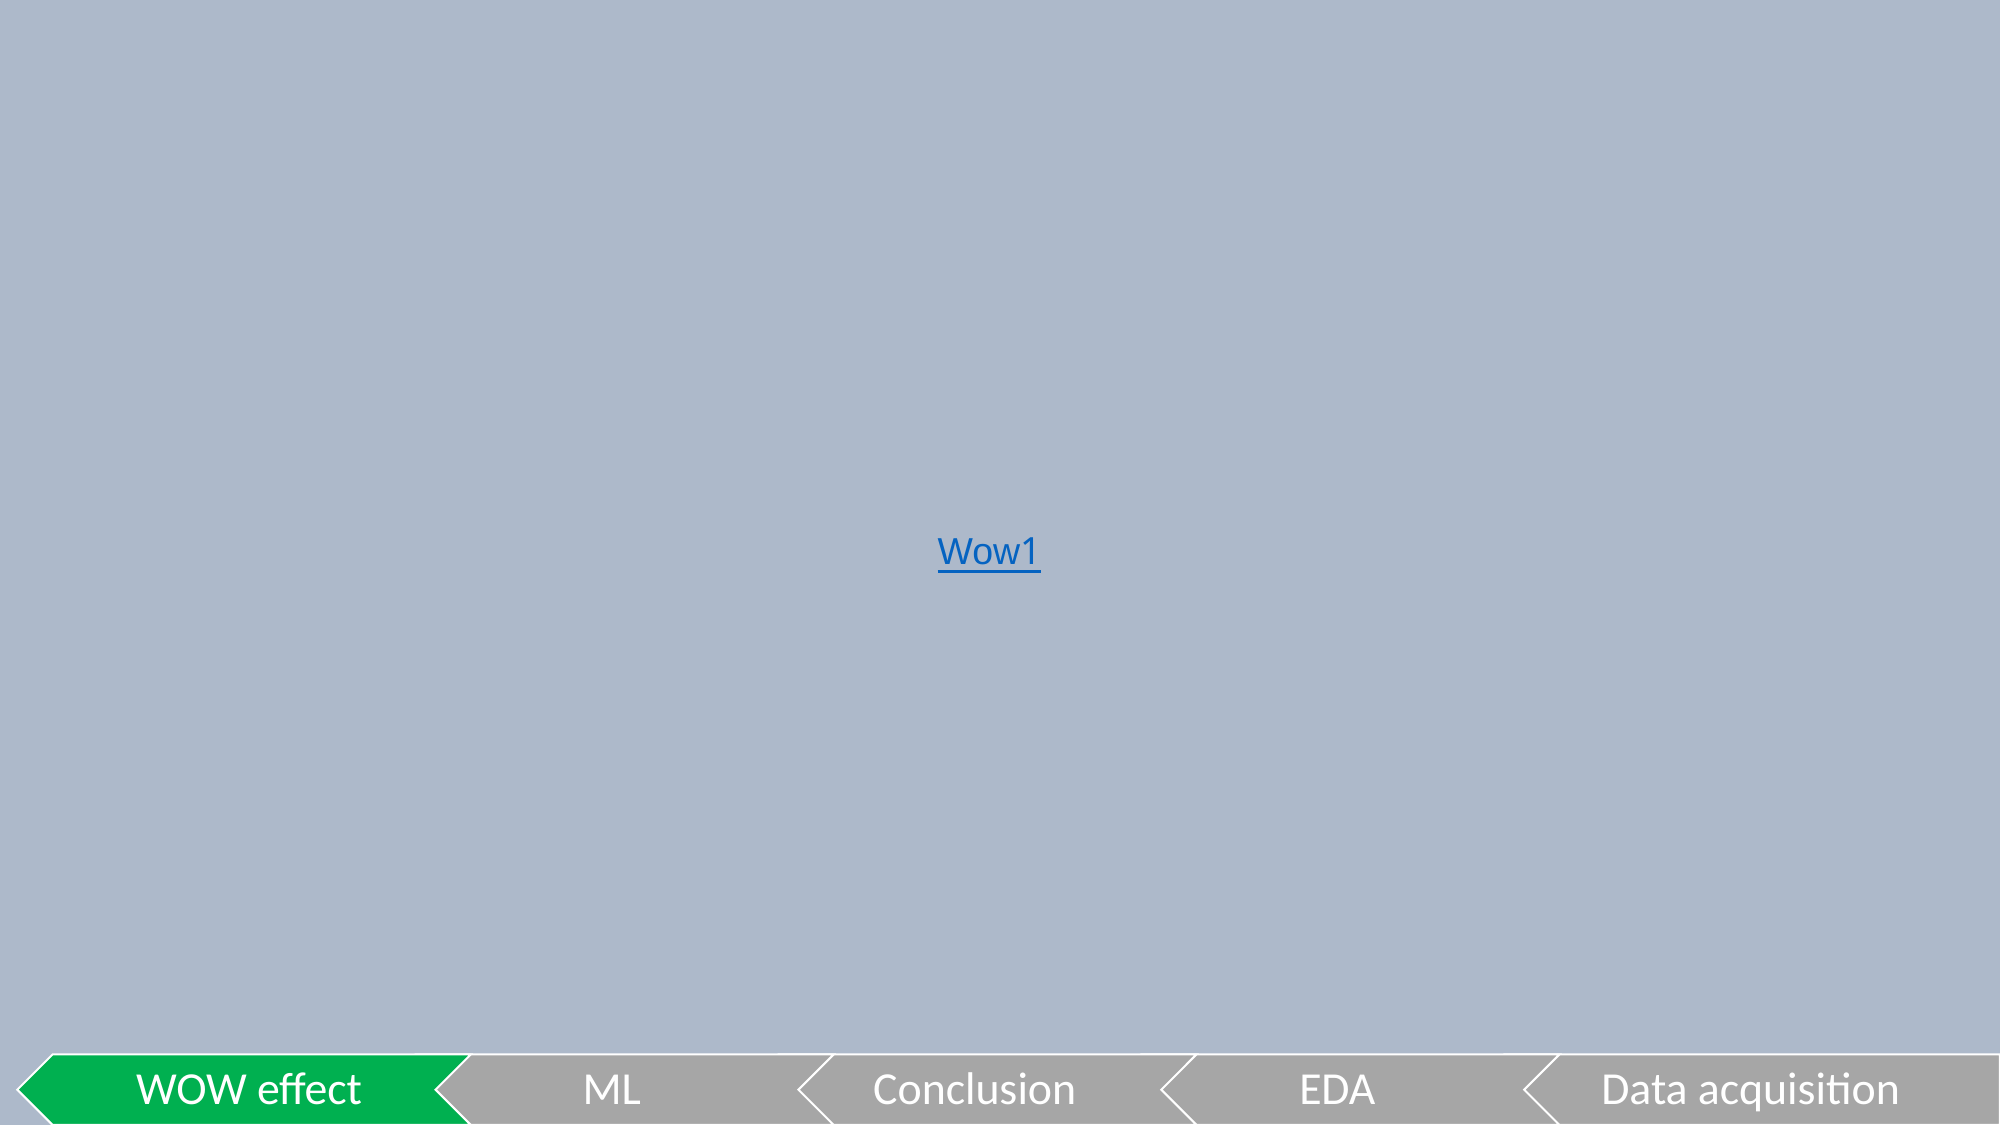

Wow1
Data acquisition
EDA
Conclusion
ML
WOW effect